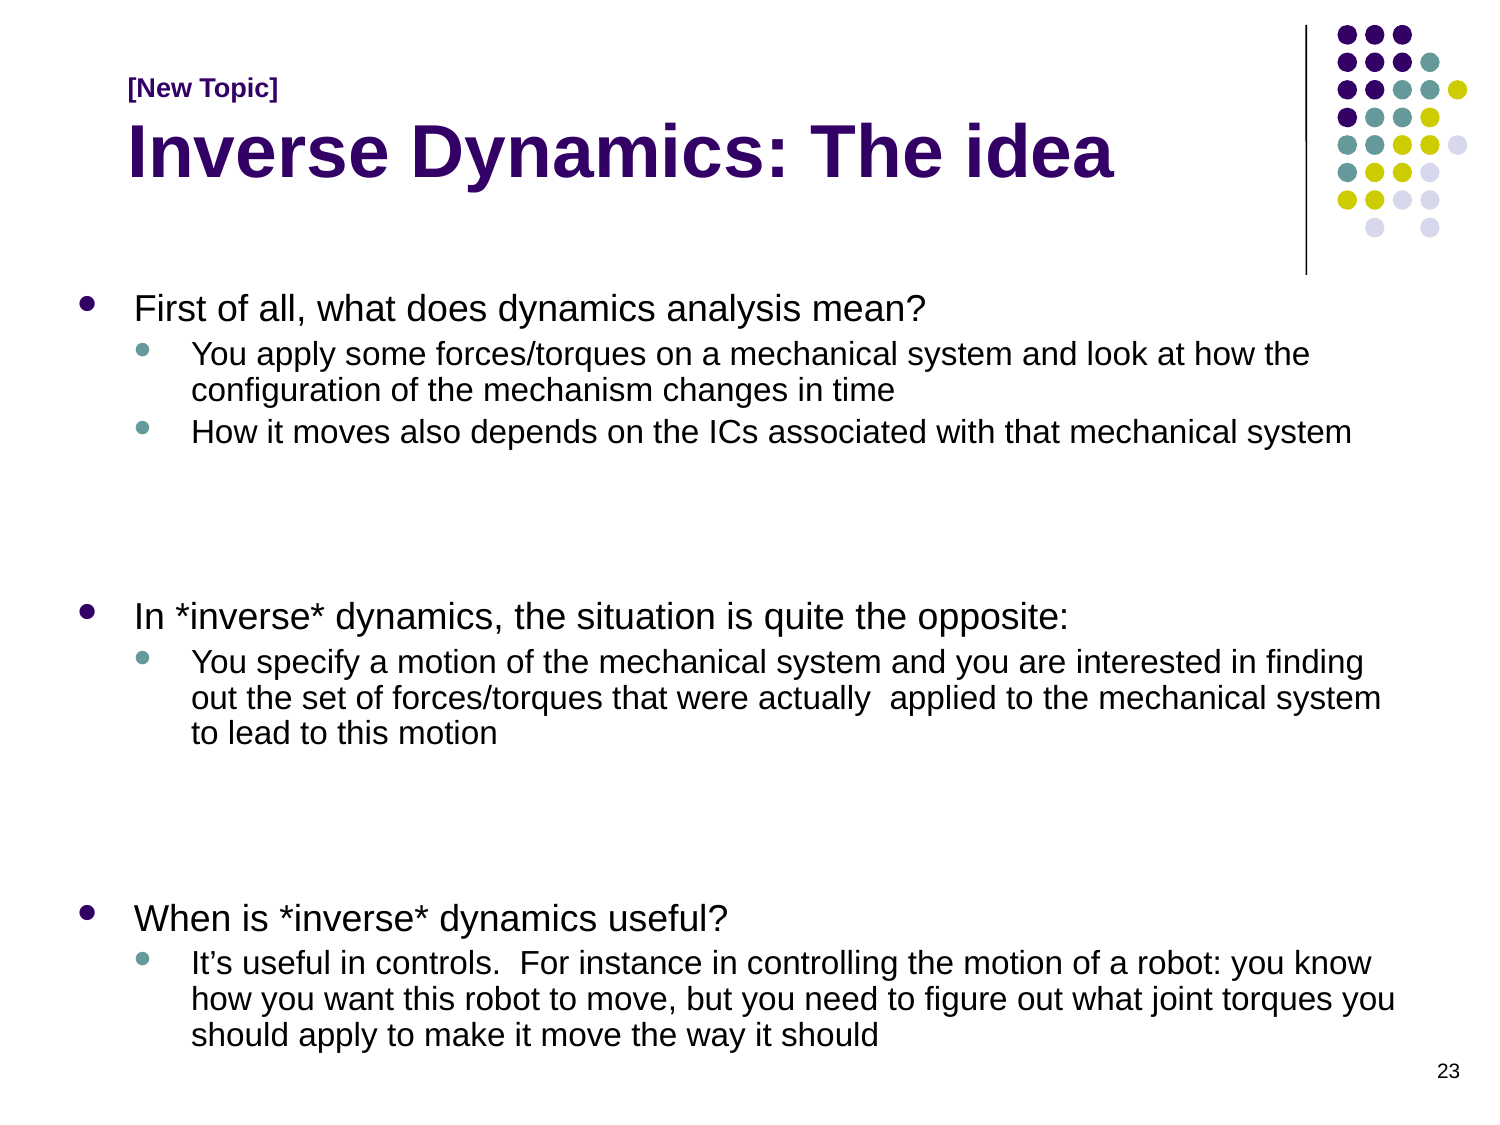

# [New Topic] Inverse Dynamics: The idea
First of all, what does dynamics analysis mean?
You apply some forces/torques on a mechanical system and look at how the configuration of the mechanism changes in time
How it moves also depends on the ICs associated with that mechanical system

In *inverse* dynamics, the situation is quite the opposite:
You specify a motion of the mechanical system and you are interested in finding out the set of forces/torques that were actually  applied to the mechanical system to lead to this motion

When is *inverse* dynamics useful?
It’s useful in controls.  For instance in controlling the motion of a robot: you know how you want this robot to move, but you need to figure out what joint torques you should apply to make it move the way it should
23